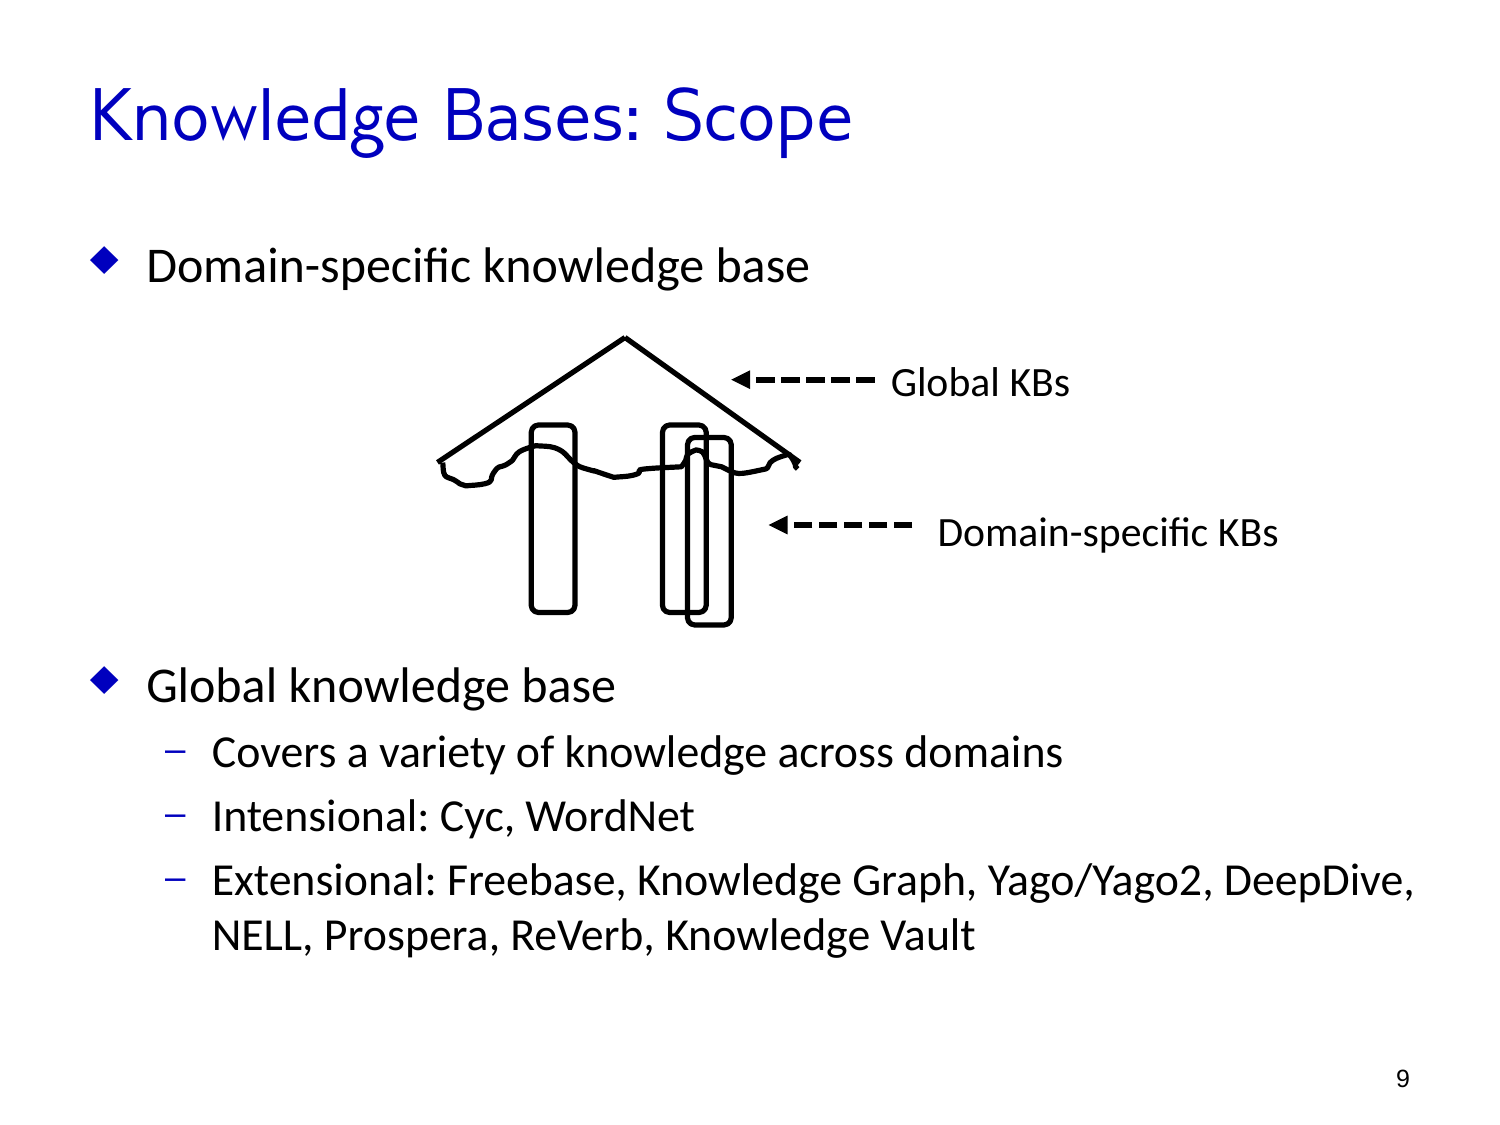

Knowledge Bases: Scope
Domain-specific knowledge base

Global knowledge base
Covers a variety of knowledge across domains
Intensional: Cyc, WordNet
Extensional: Freebase, Knowledge Graph, Yago/Yago2, DeepDive, NELL, Prospera, ReVerb, Knowledge Vault
Global KBs

Domain-specific KBs
9